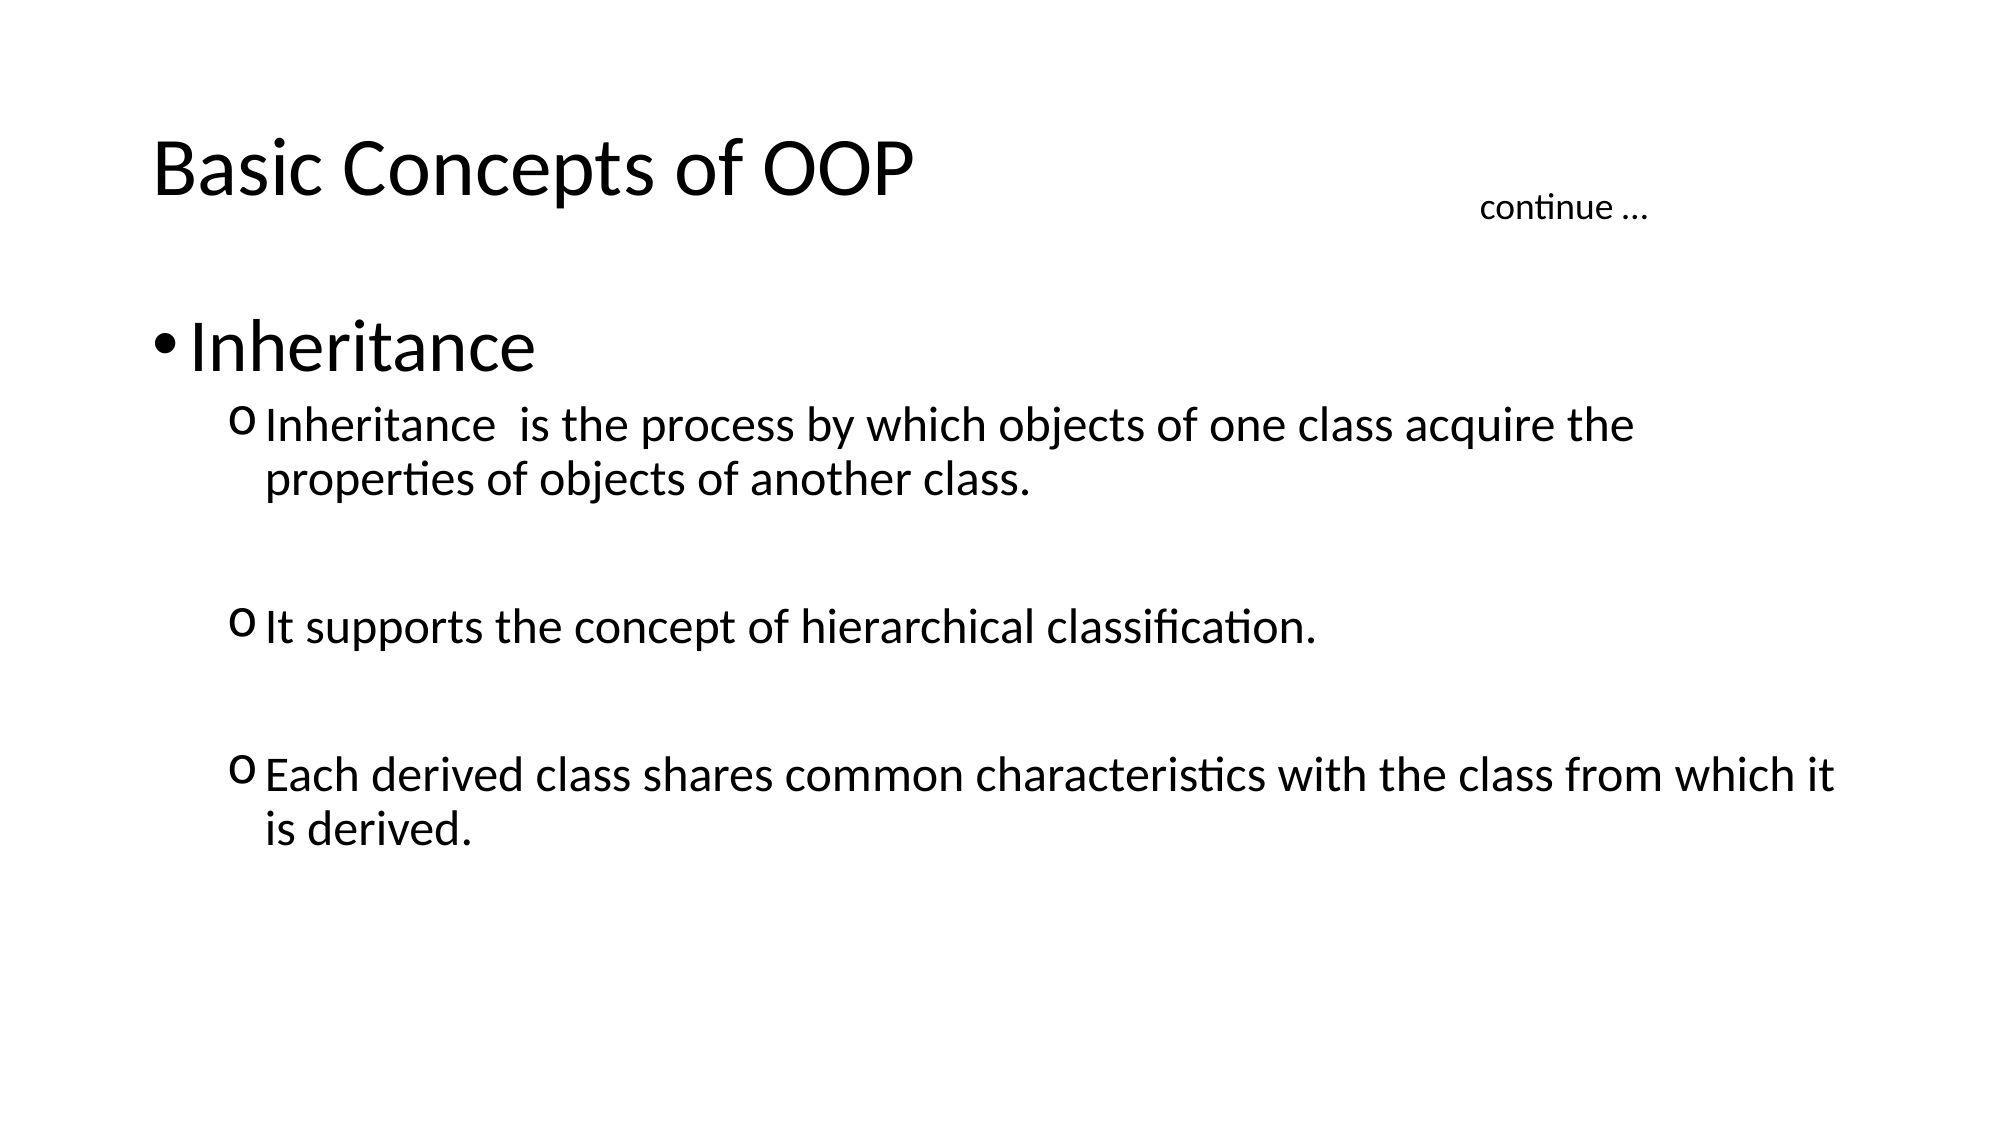

# Basic Concepts of OOP
continue …
Inheritance
Inheritance  is the process by which objects of one class acquire the properties of objects of another class.

It supports the concept of hierarchical classification.

Each derived class shares common characteristics with the class from which it is derived.